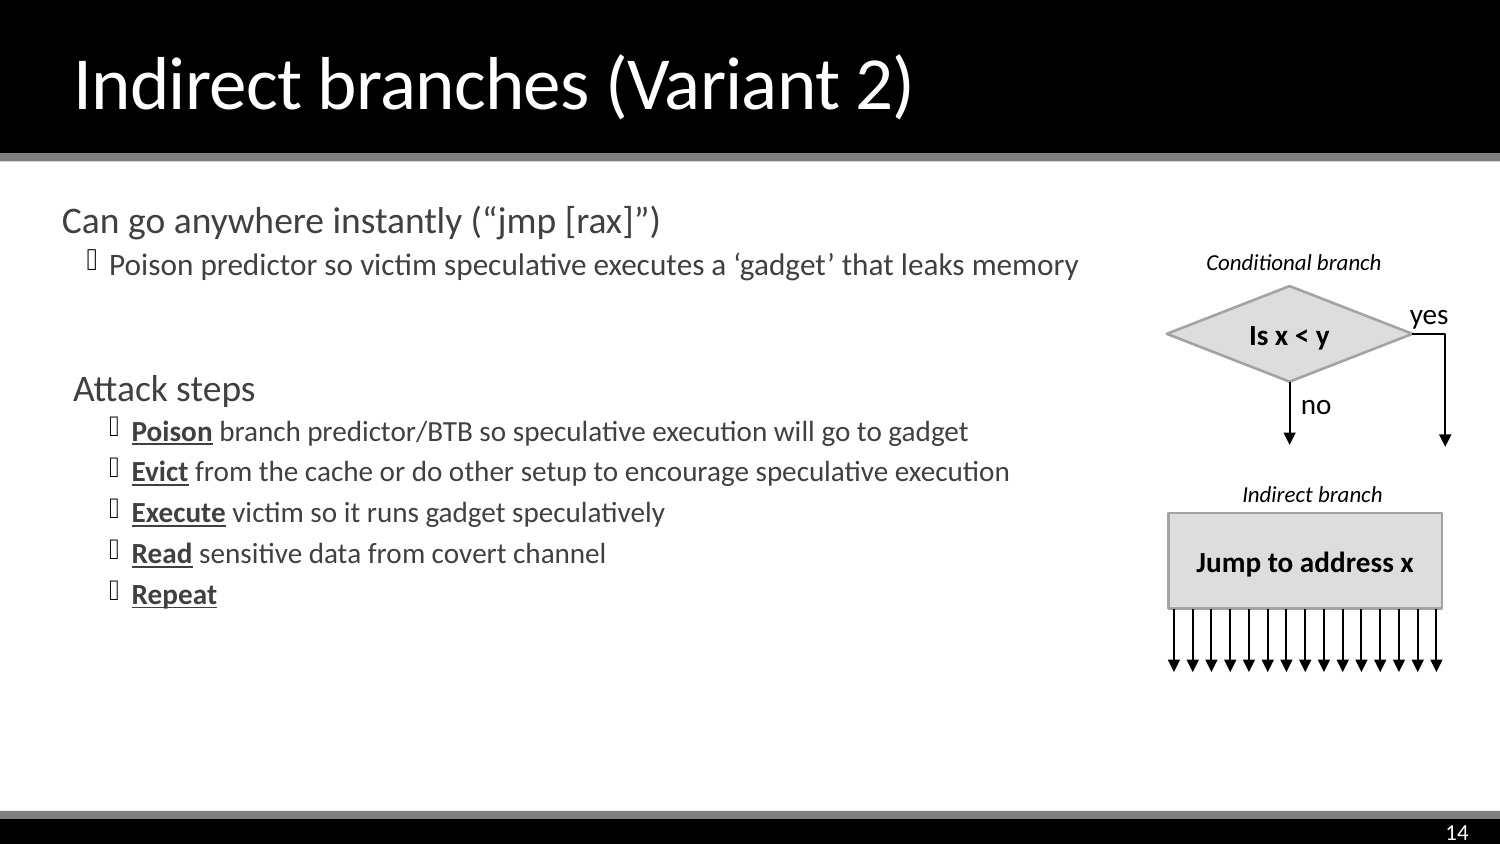

# Indirect branches (Variant 2)
Can go anywhere instantly (“jmp [rax]”)
Poison predictor so victim speculative executes a ‘gadget’ that leaks memory

Attack steps
Poison branch predictor/BTB so speculative execution will go to gadget
Evict from the cache or do other setup to encourage speculative execution
Execute victim so it runs gadget speculatively
Read sensitive data from covert channel
Repeat

Conditional branch
Is x < y
yes
no
Indirect branch
Jump to address x